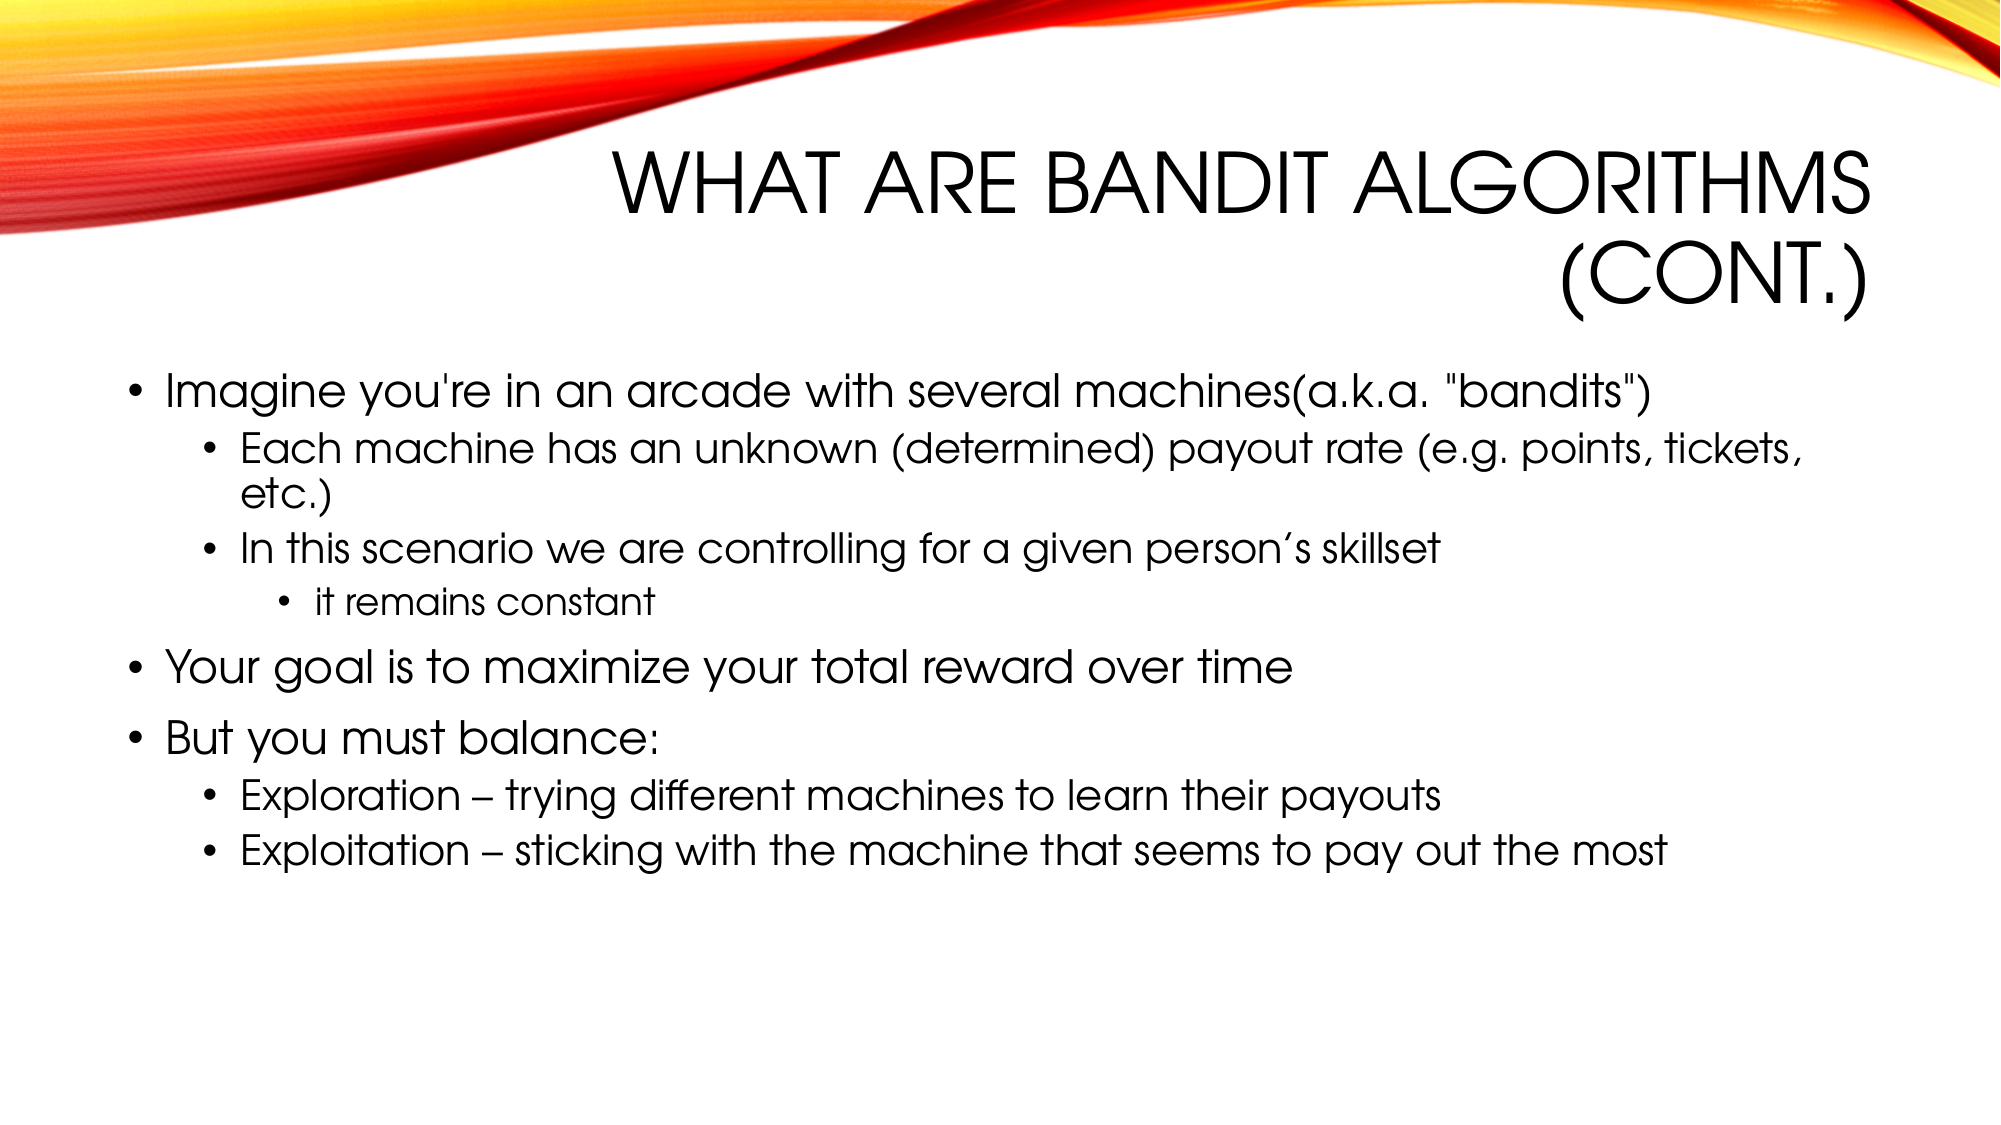

# What Are Bandit Algorithms (CONT.)
Imagine you're in an arcade with several machines(a.k.a. "bandits")
Each machine has an unknown (determined) payout rate (e.g. points, tickets, etc.)
In this scenario we are controlling for a given person’s skillset
it remains constant
Your goal is to maximize your total reward over time
But you must balance:
Exploration – trying different machines to learn their payouts
Exploitation – sticking with the machine that seems to pay out the most